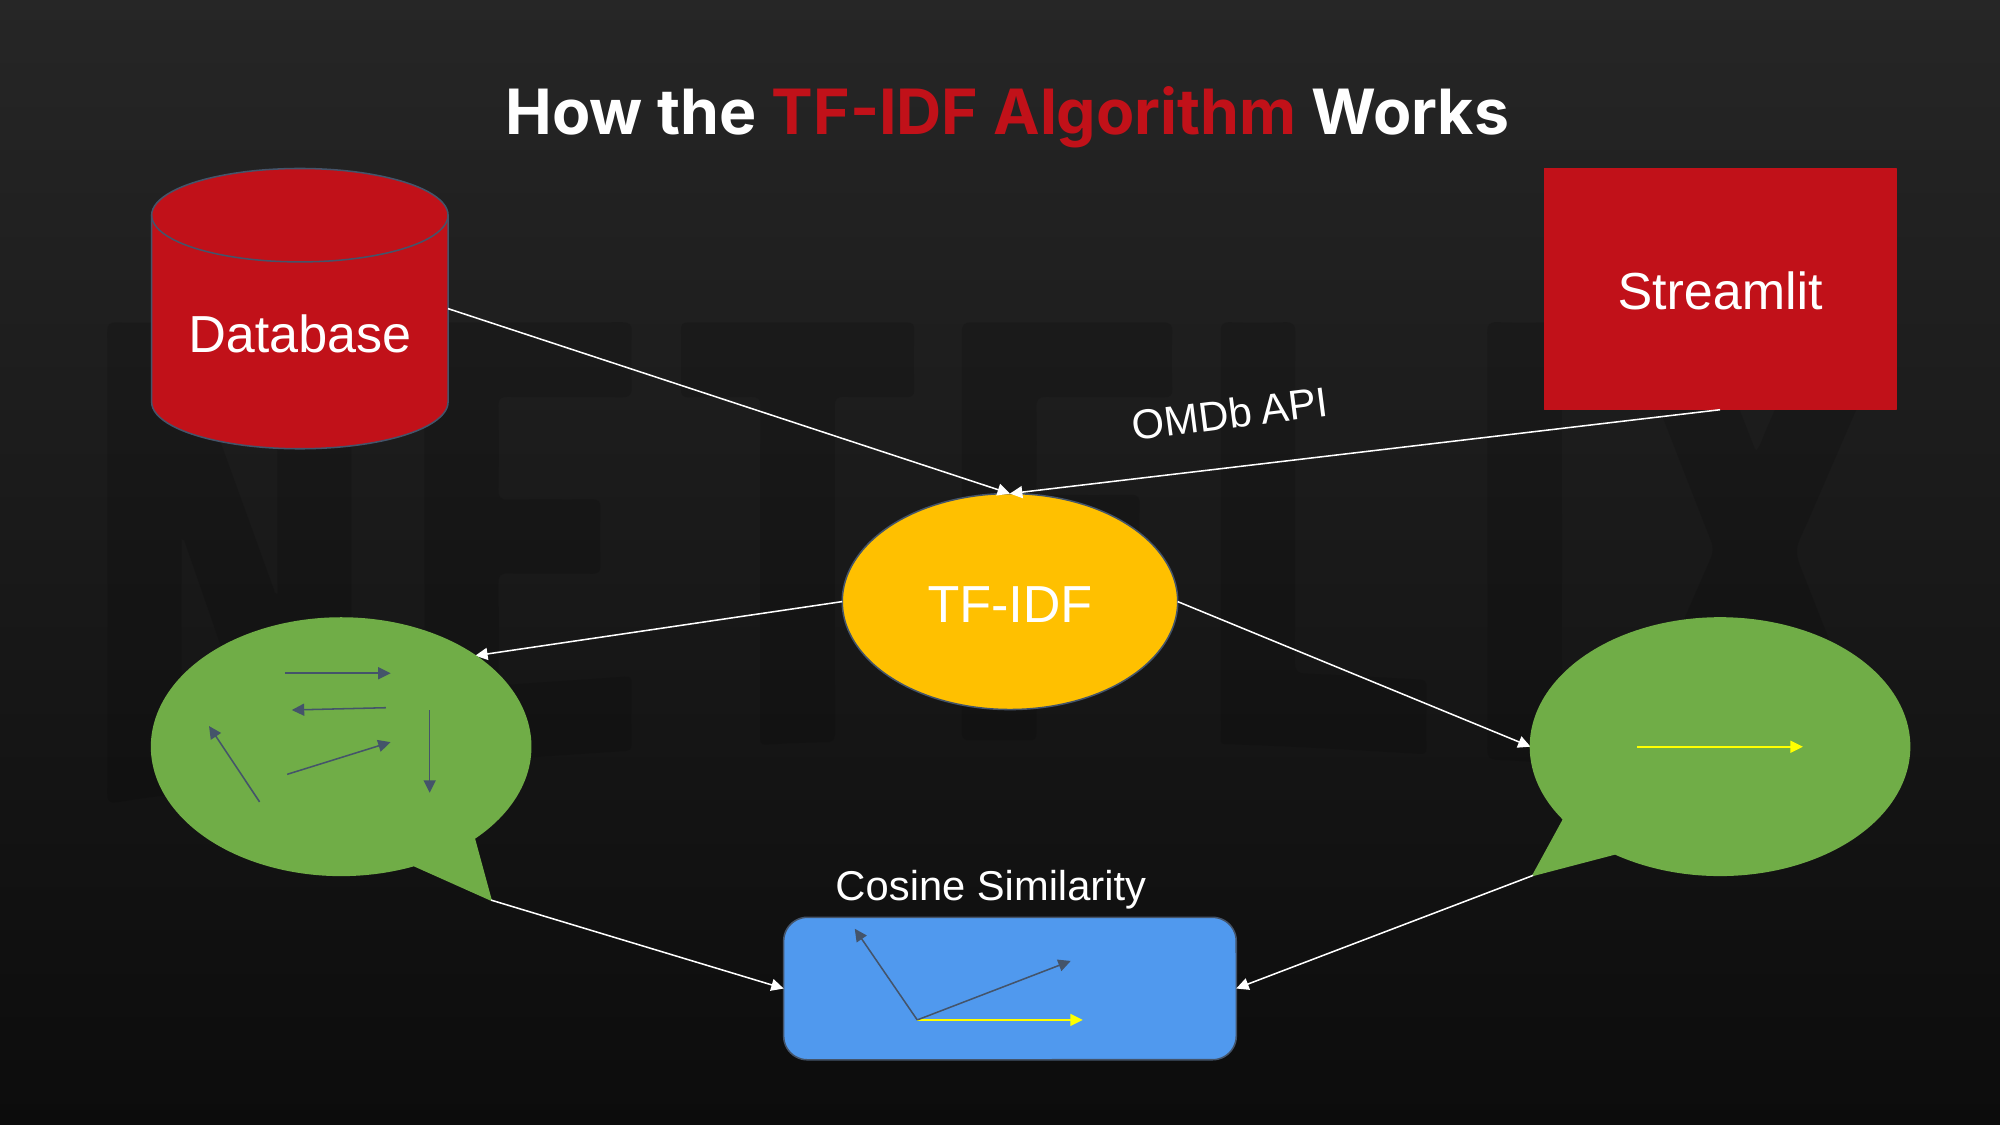

# How the TF-IDF Algorithm Works
Database
Streamlit
OMDb API
TF-IDF

Cosine Similarity